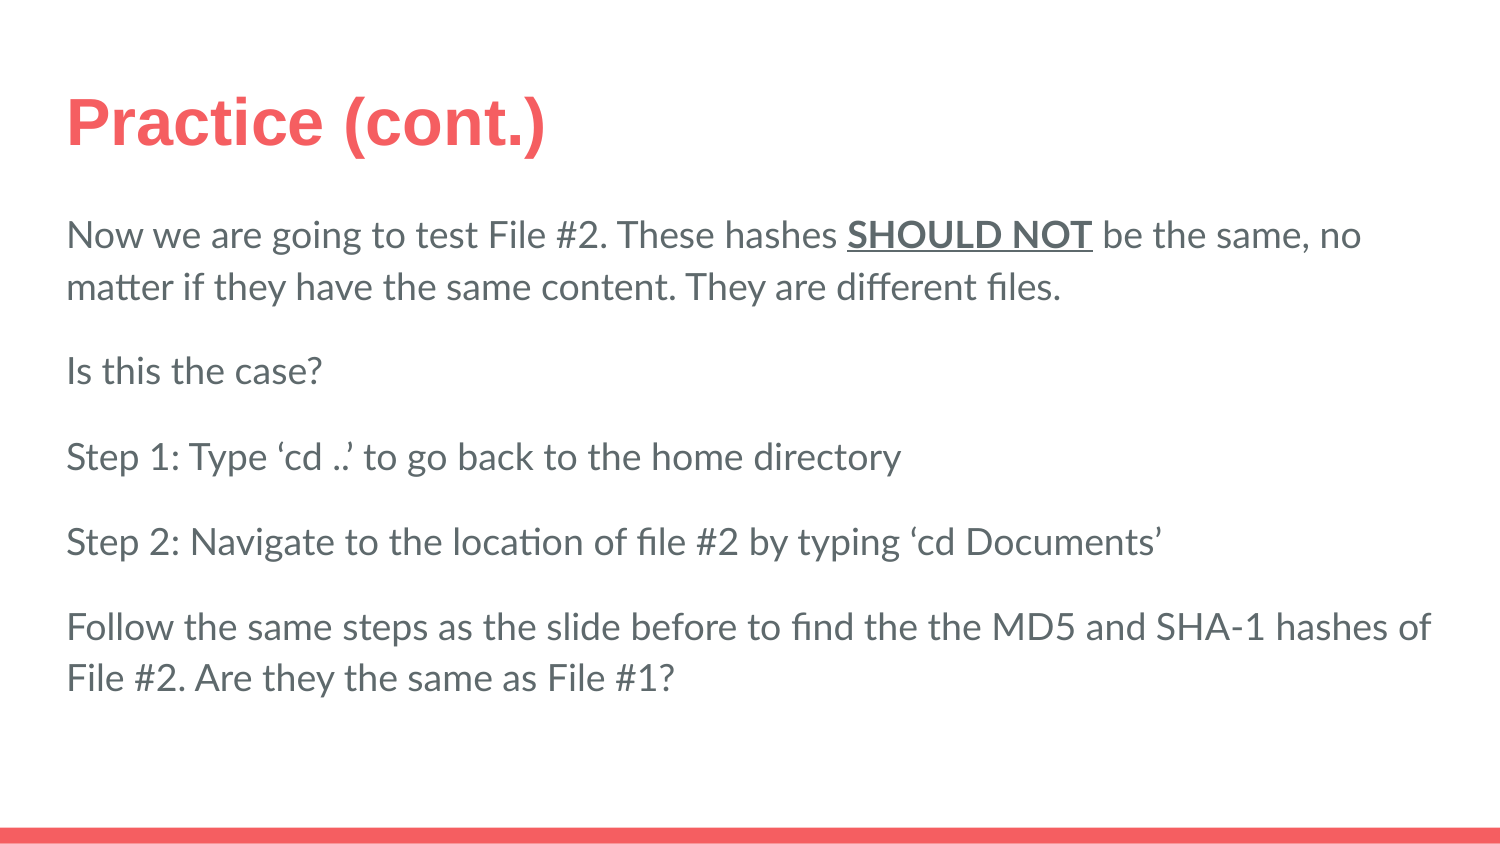

# Practice (cont.)
Now we are going to test File #2. These hashes SHOULD NOT be the same, no matter if they have the same content. They are different files.
Is this the case?
Step 1: Type ‘cd ..’ to go back to the home directory
Step 2: Navigate to the location of file #2 by typing ‘cd Documents’
Follow the same steps as the slide before to find the the MD5 and SHA-1 hashes of File #2. Are they the same as File #1?